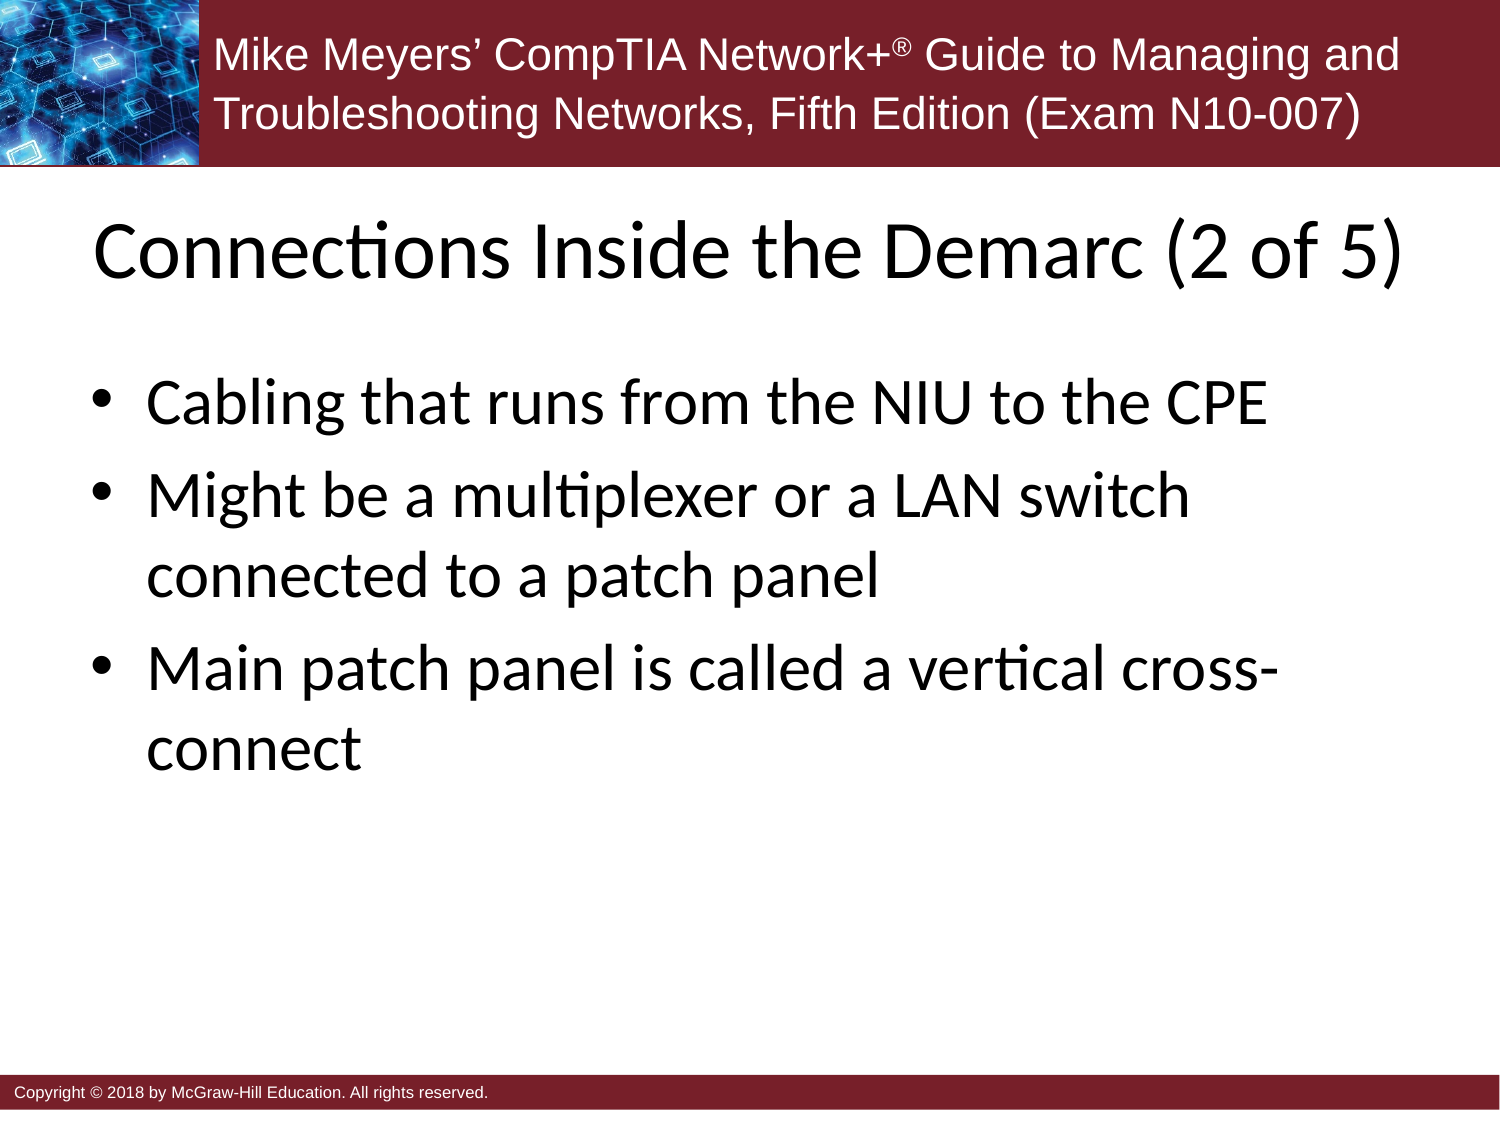

# Connections Inside the Demarc (2 of 5)
Cabling that runs from the NIU to the CPE
Might be a multiplexer or a LAN switch connected to a patch panel
Main patch panel is called a vertical cross-connect